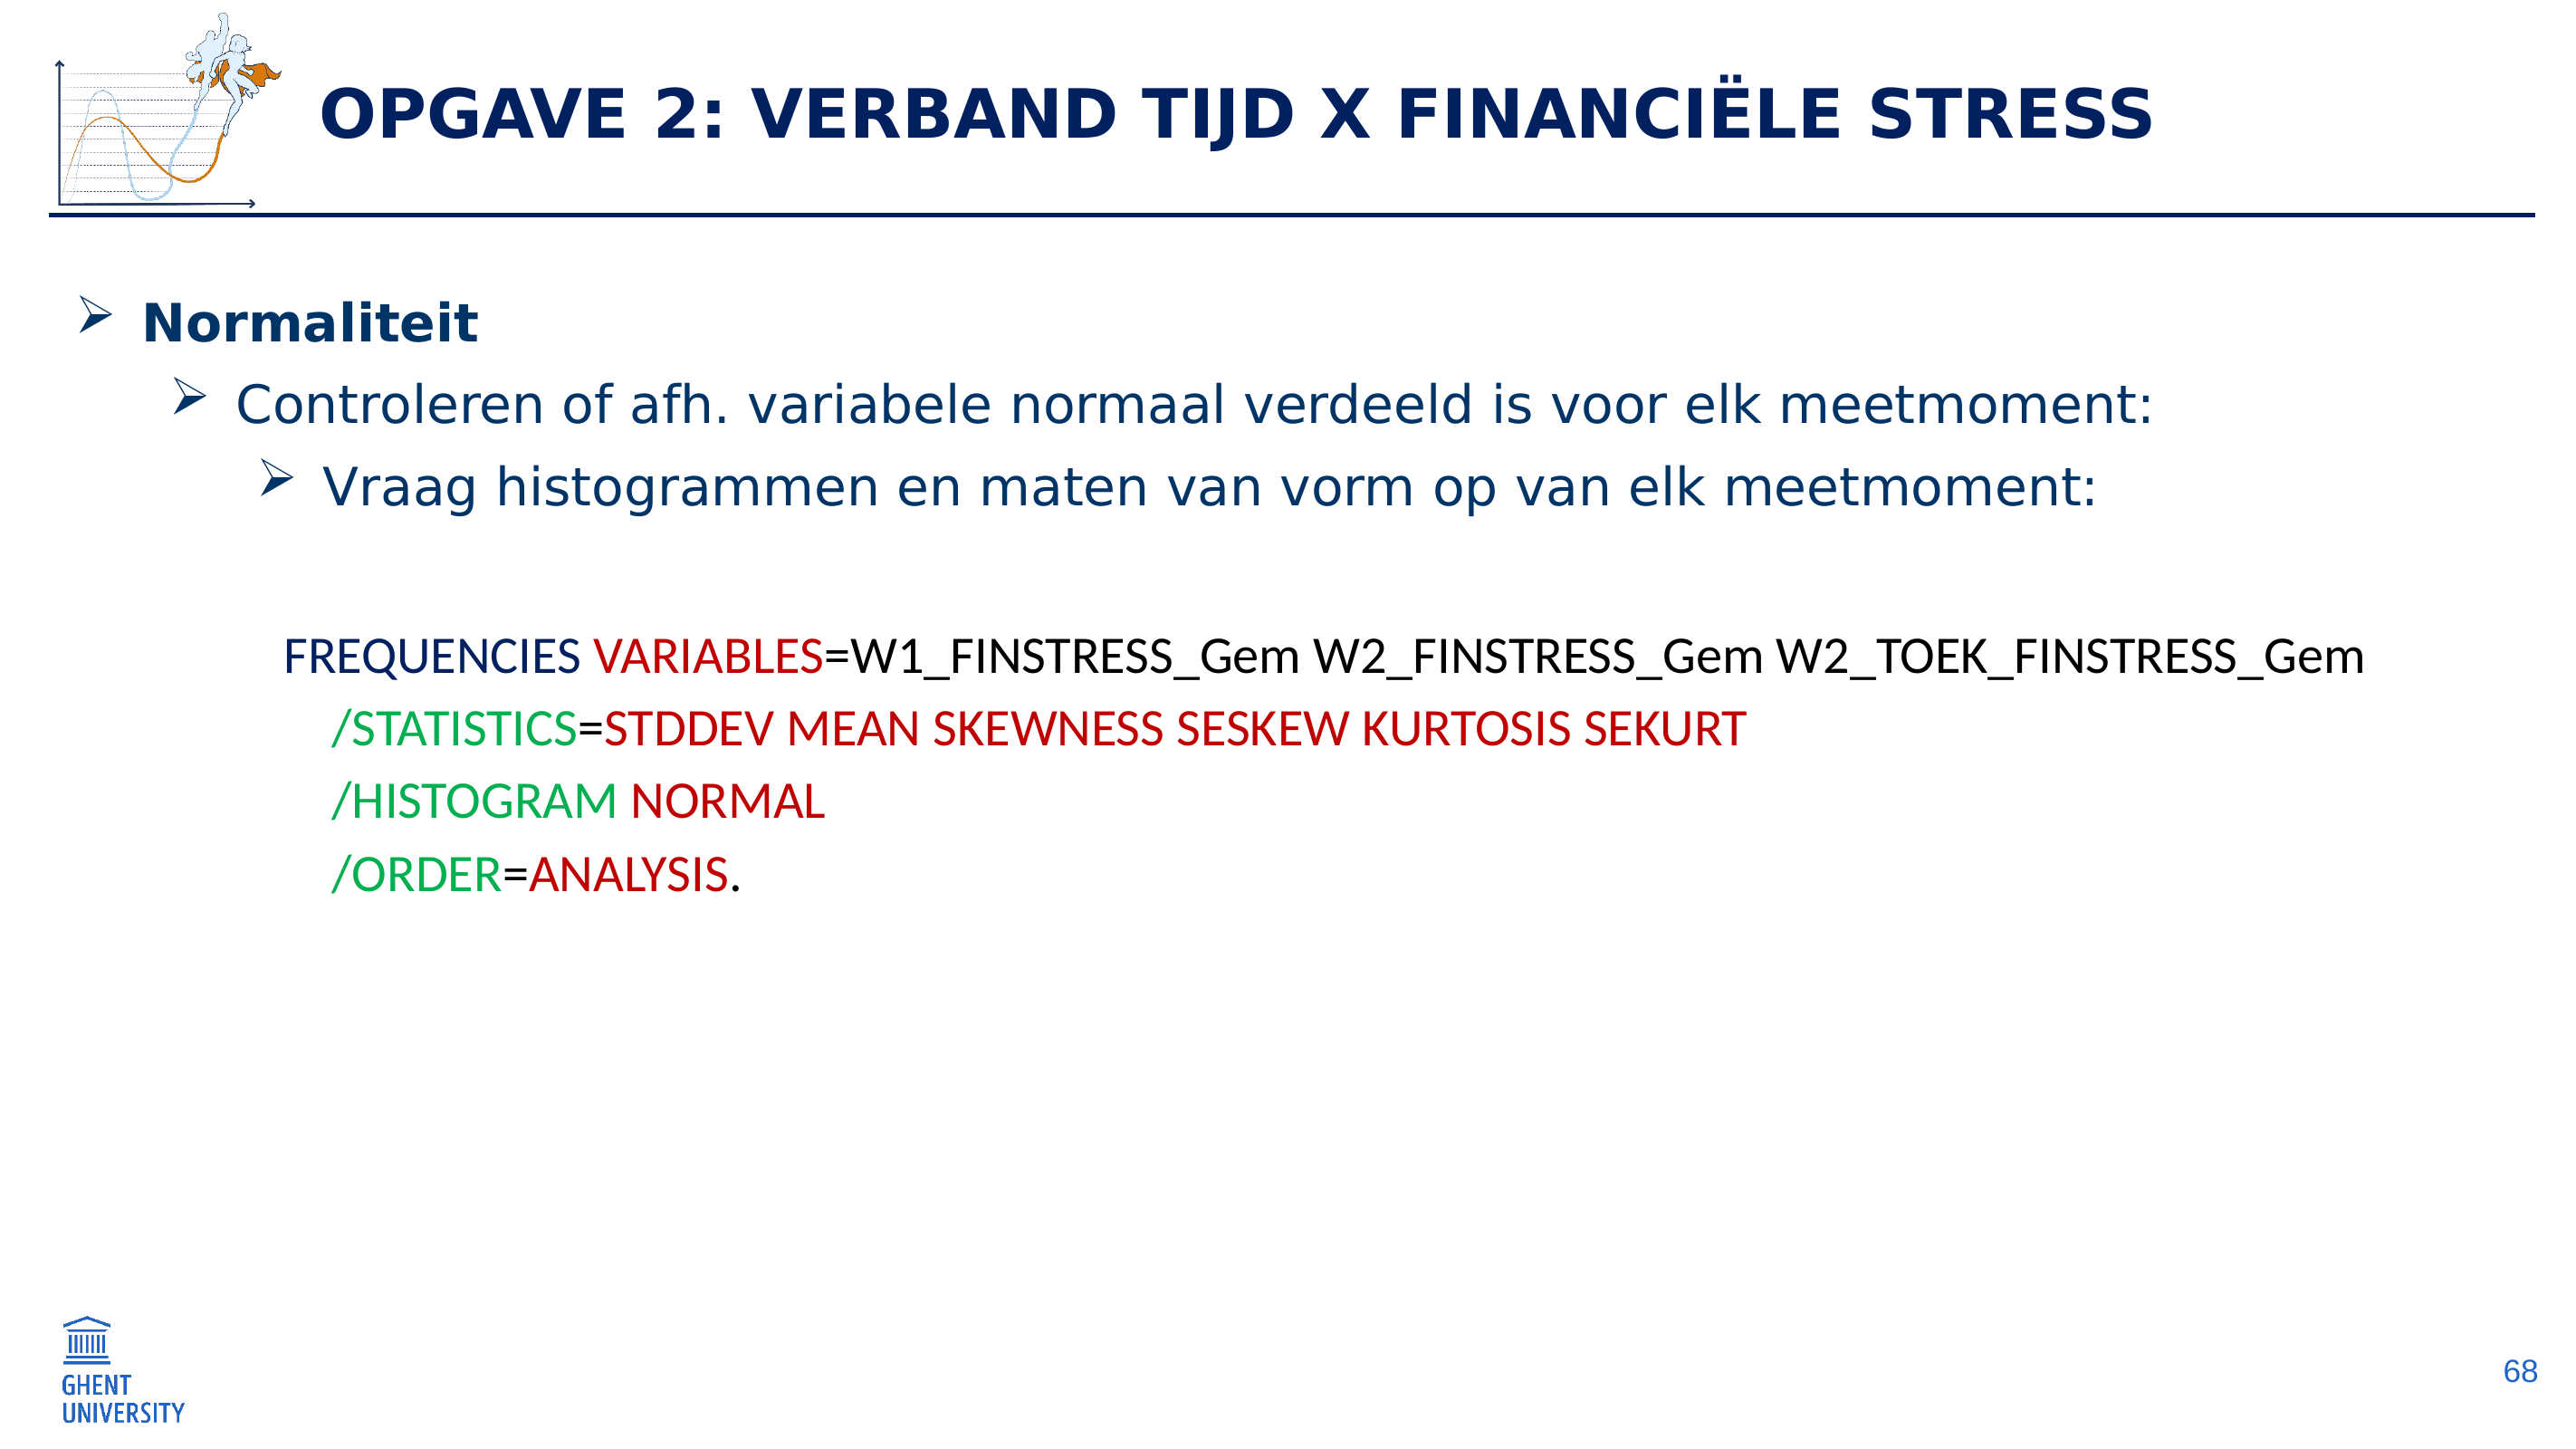

# Opgave 2: Verband Tijd x Financiële stress
Normaliteit
Controleren of afh. variabele normaal verdeeld is voor elk meetmoment:
Vraag histogrammen en maten van vorm op van elk meetmoment:

FREQUENCIES VARIABLES=W1_FINSTRESS_Gem W2_FINSTRESS_Gem W2_TOEK_FINSTRESS_Gem
    /STATISTICS=STDDEV MEAN SKEWNESS SESKEW KURTOSIS SEKURT
    /HISTOGRAM NORMAL
    /ORDER=ANALYSIS.
68